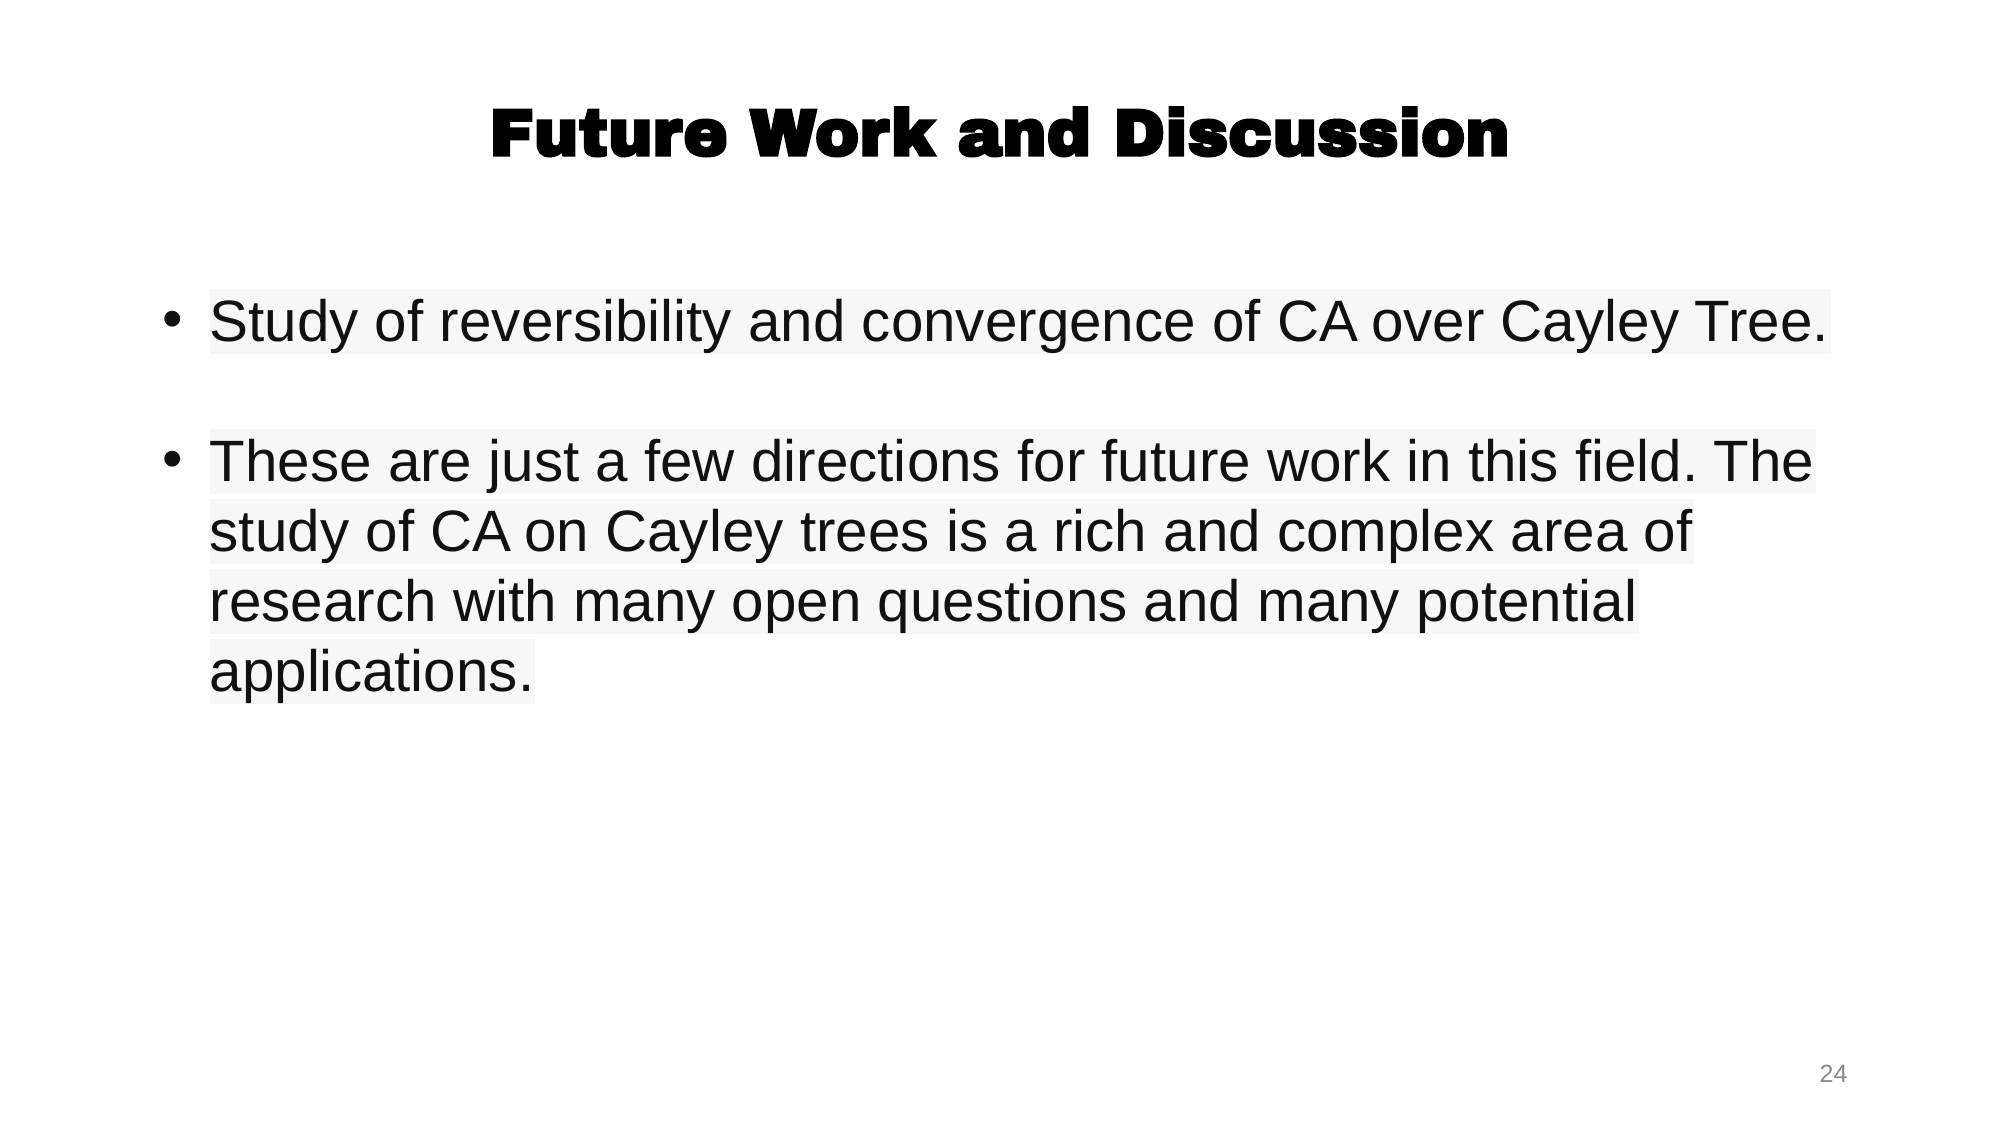

Future Work and Discussion
Study of reversibility and convergence of CA over Cayley Tree.

These are just a few directions for future work in this field. The study of CA on Cayley trees is a rich and complex area of research with many open questions and many potential applications.
24